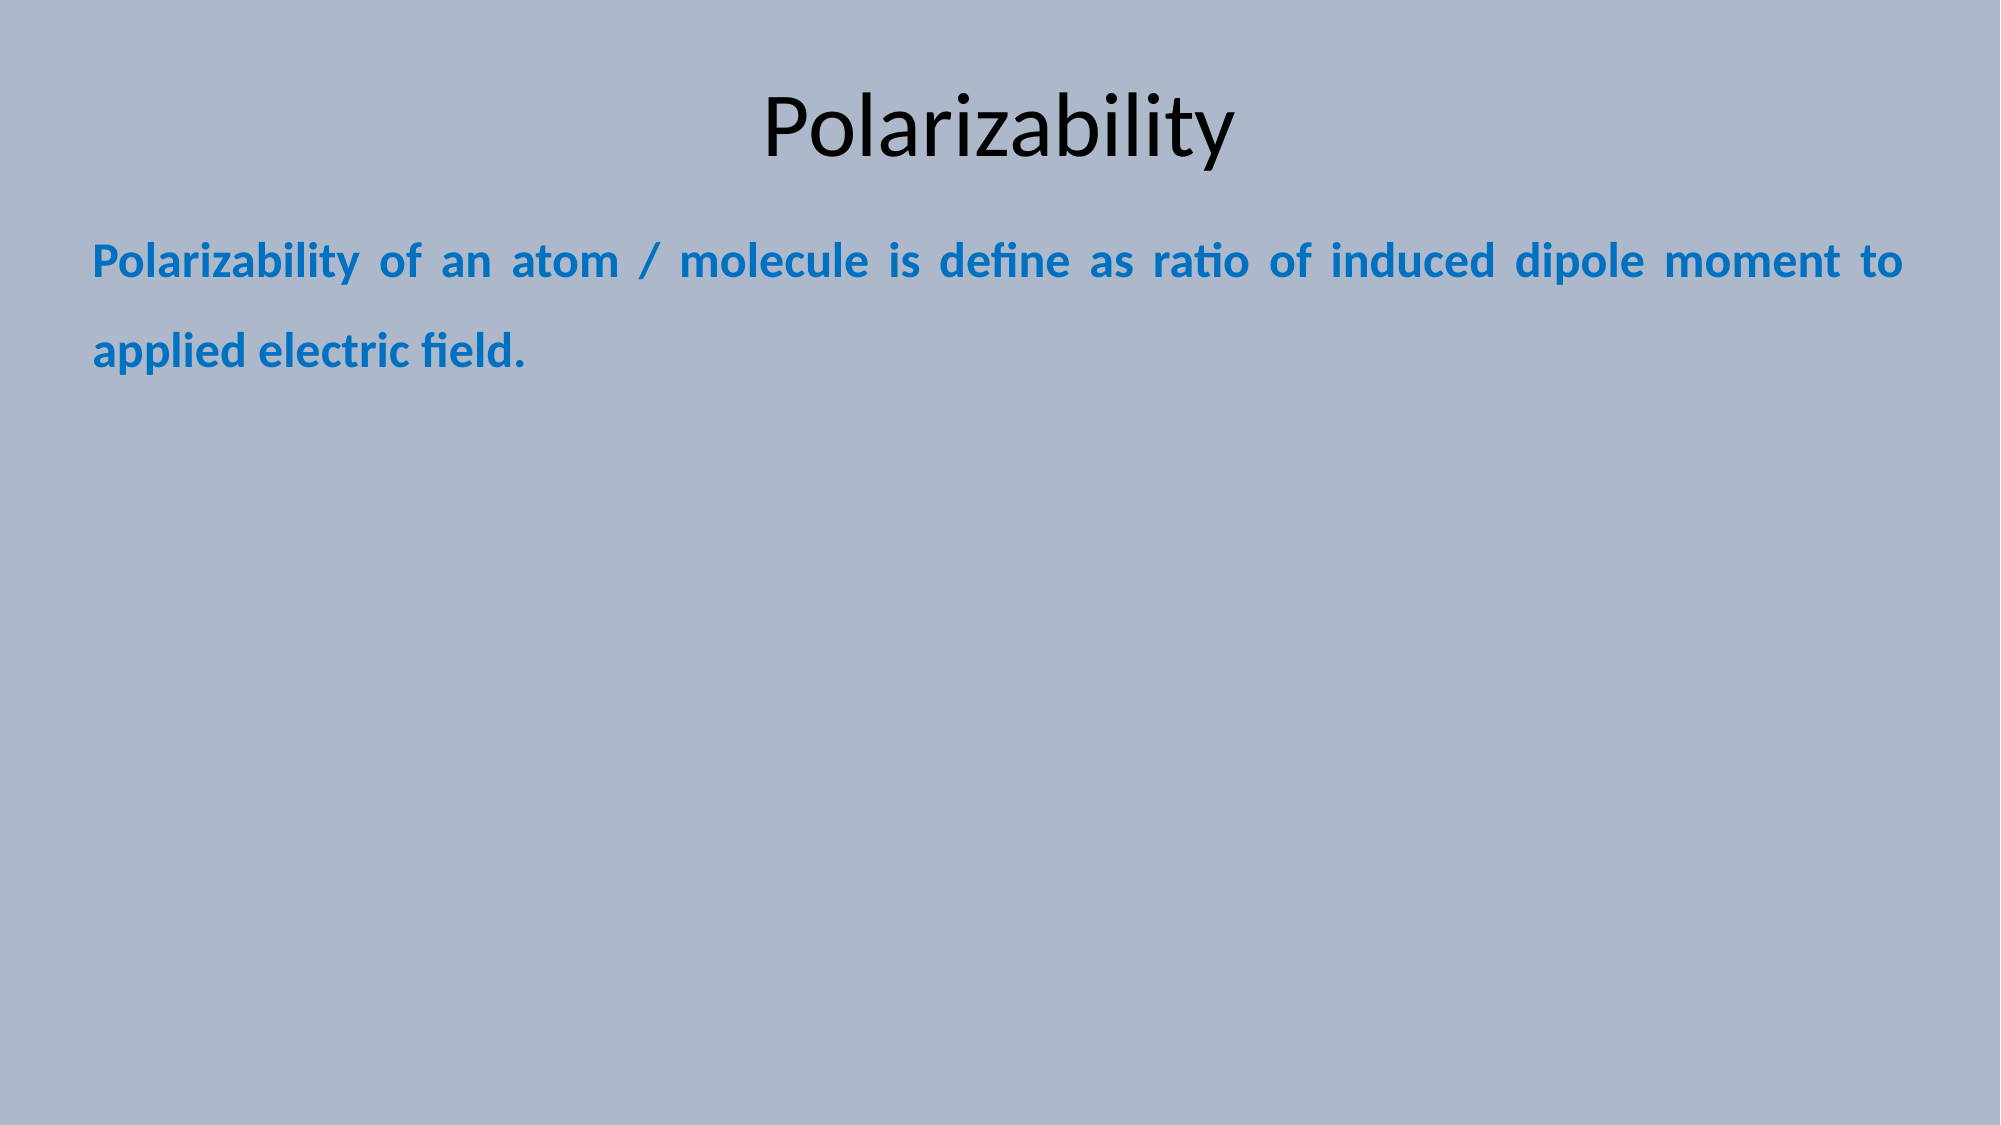

# Polarizability
Polarizability of an atom / molecule is define as ratio of induced dipole moment to applied electric field.